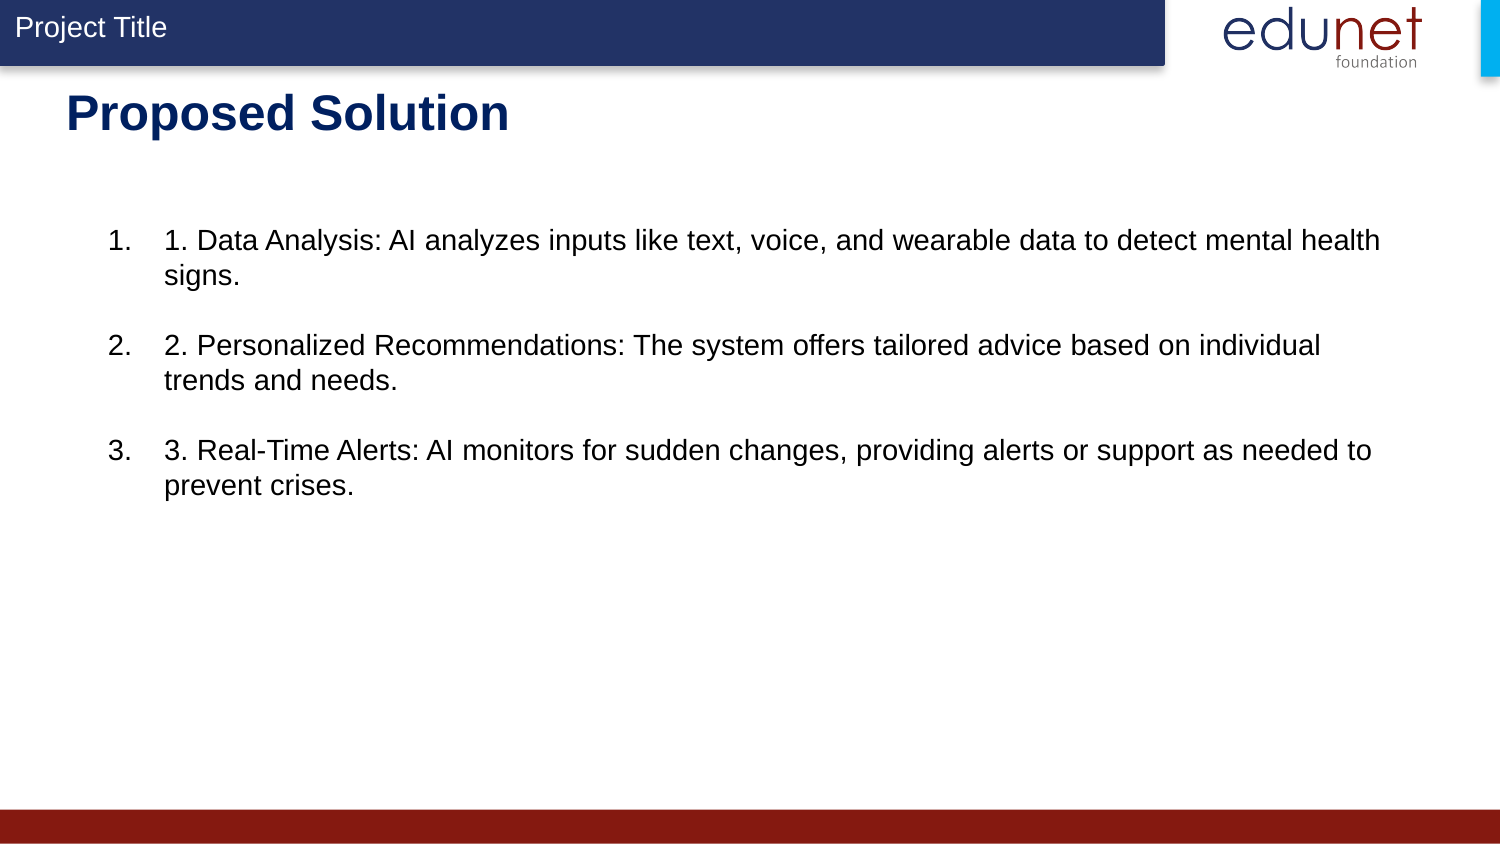

# Proposed Solution
1. Data Analysis: AI analyzes inputs like text, voice, and wearable data to detect mental health signs.

2. Personalized Recommendations: The system offers tailored advice based on individual trends and needs.

3. Real-Time Alerts: AI monitors for sudden changes, providing alerts or support as needed to prevent crises.